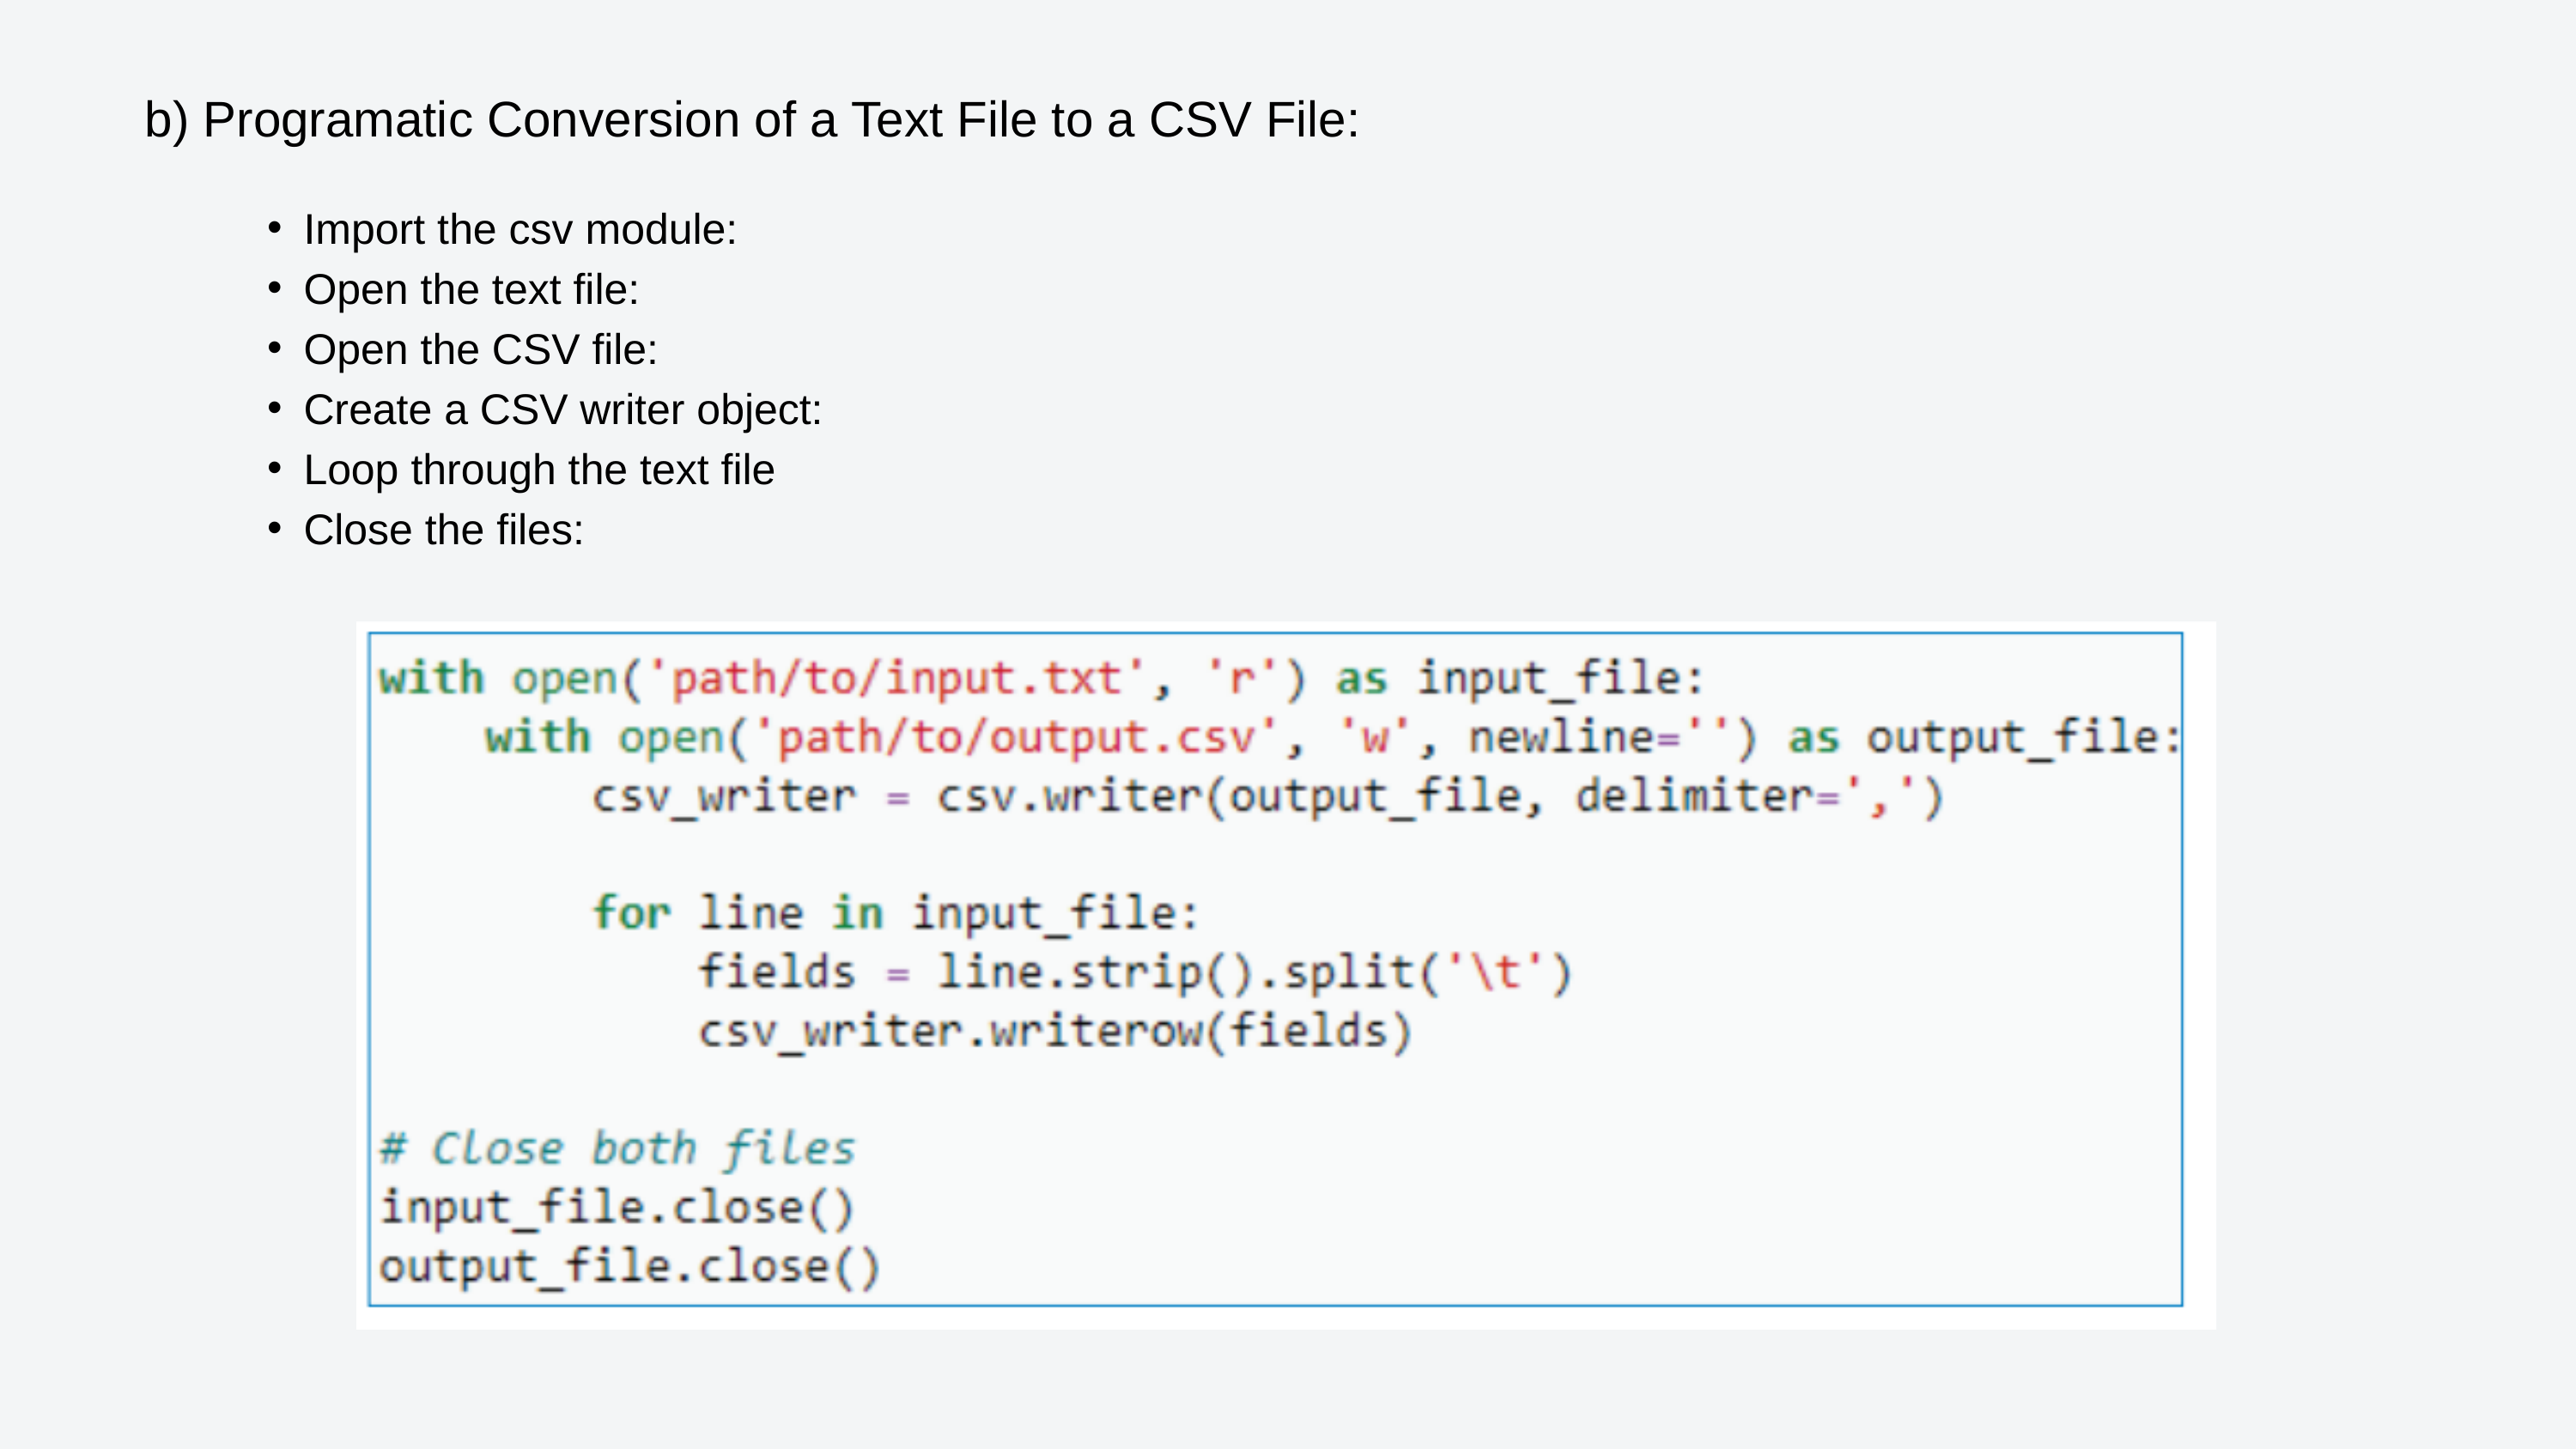

b) Programatic Conversion of a Text File to a CSV File:
Import the csv module:
Open the text file:
Open the CSV file:
Create a CSV writer object:
Loop through the text file
Close the files: